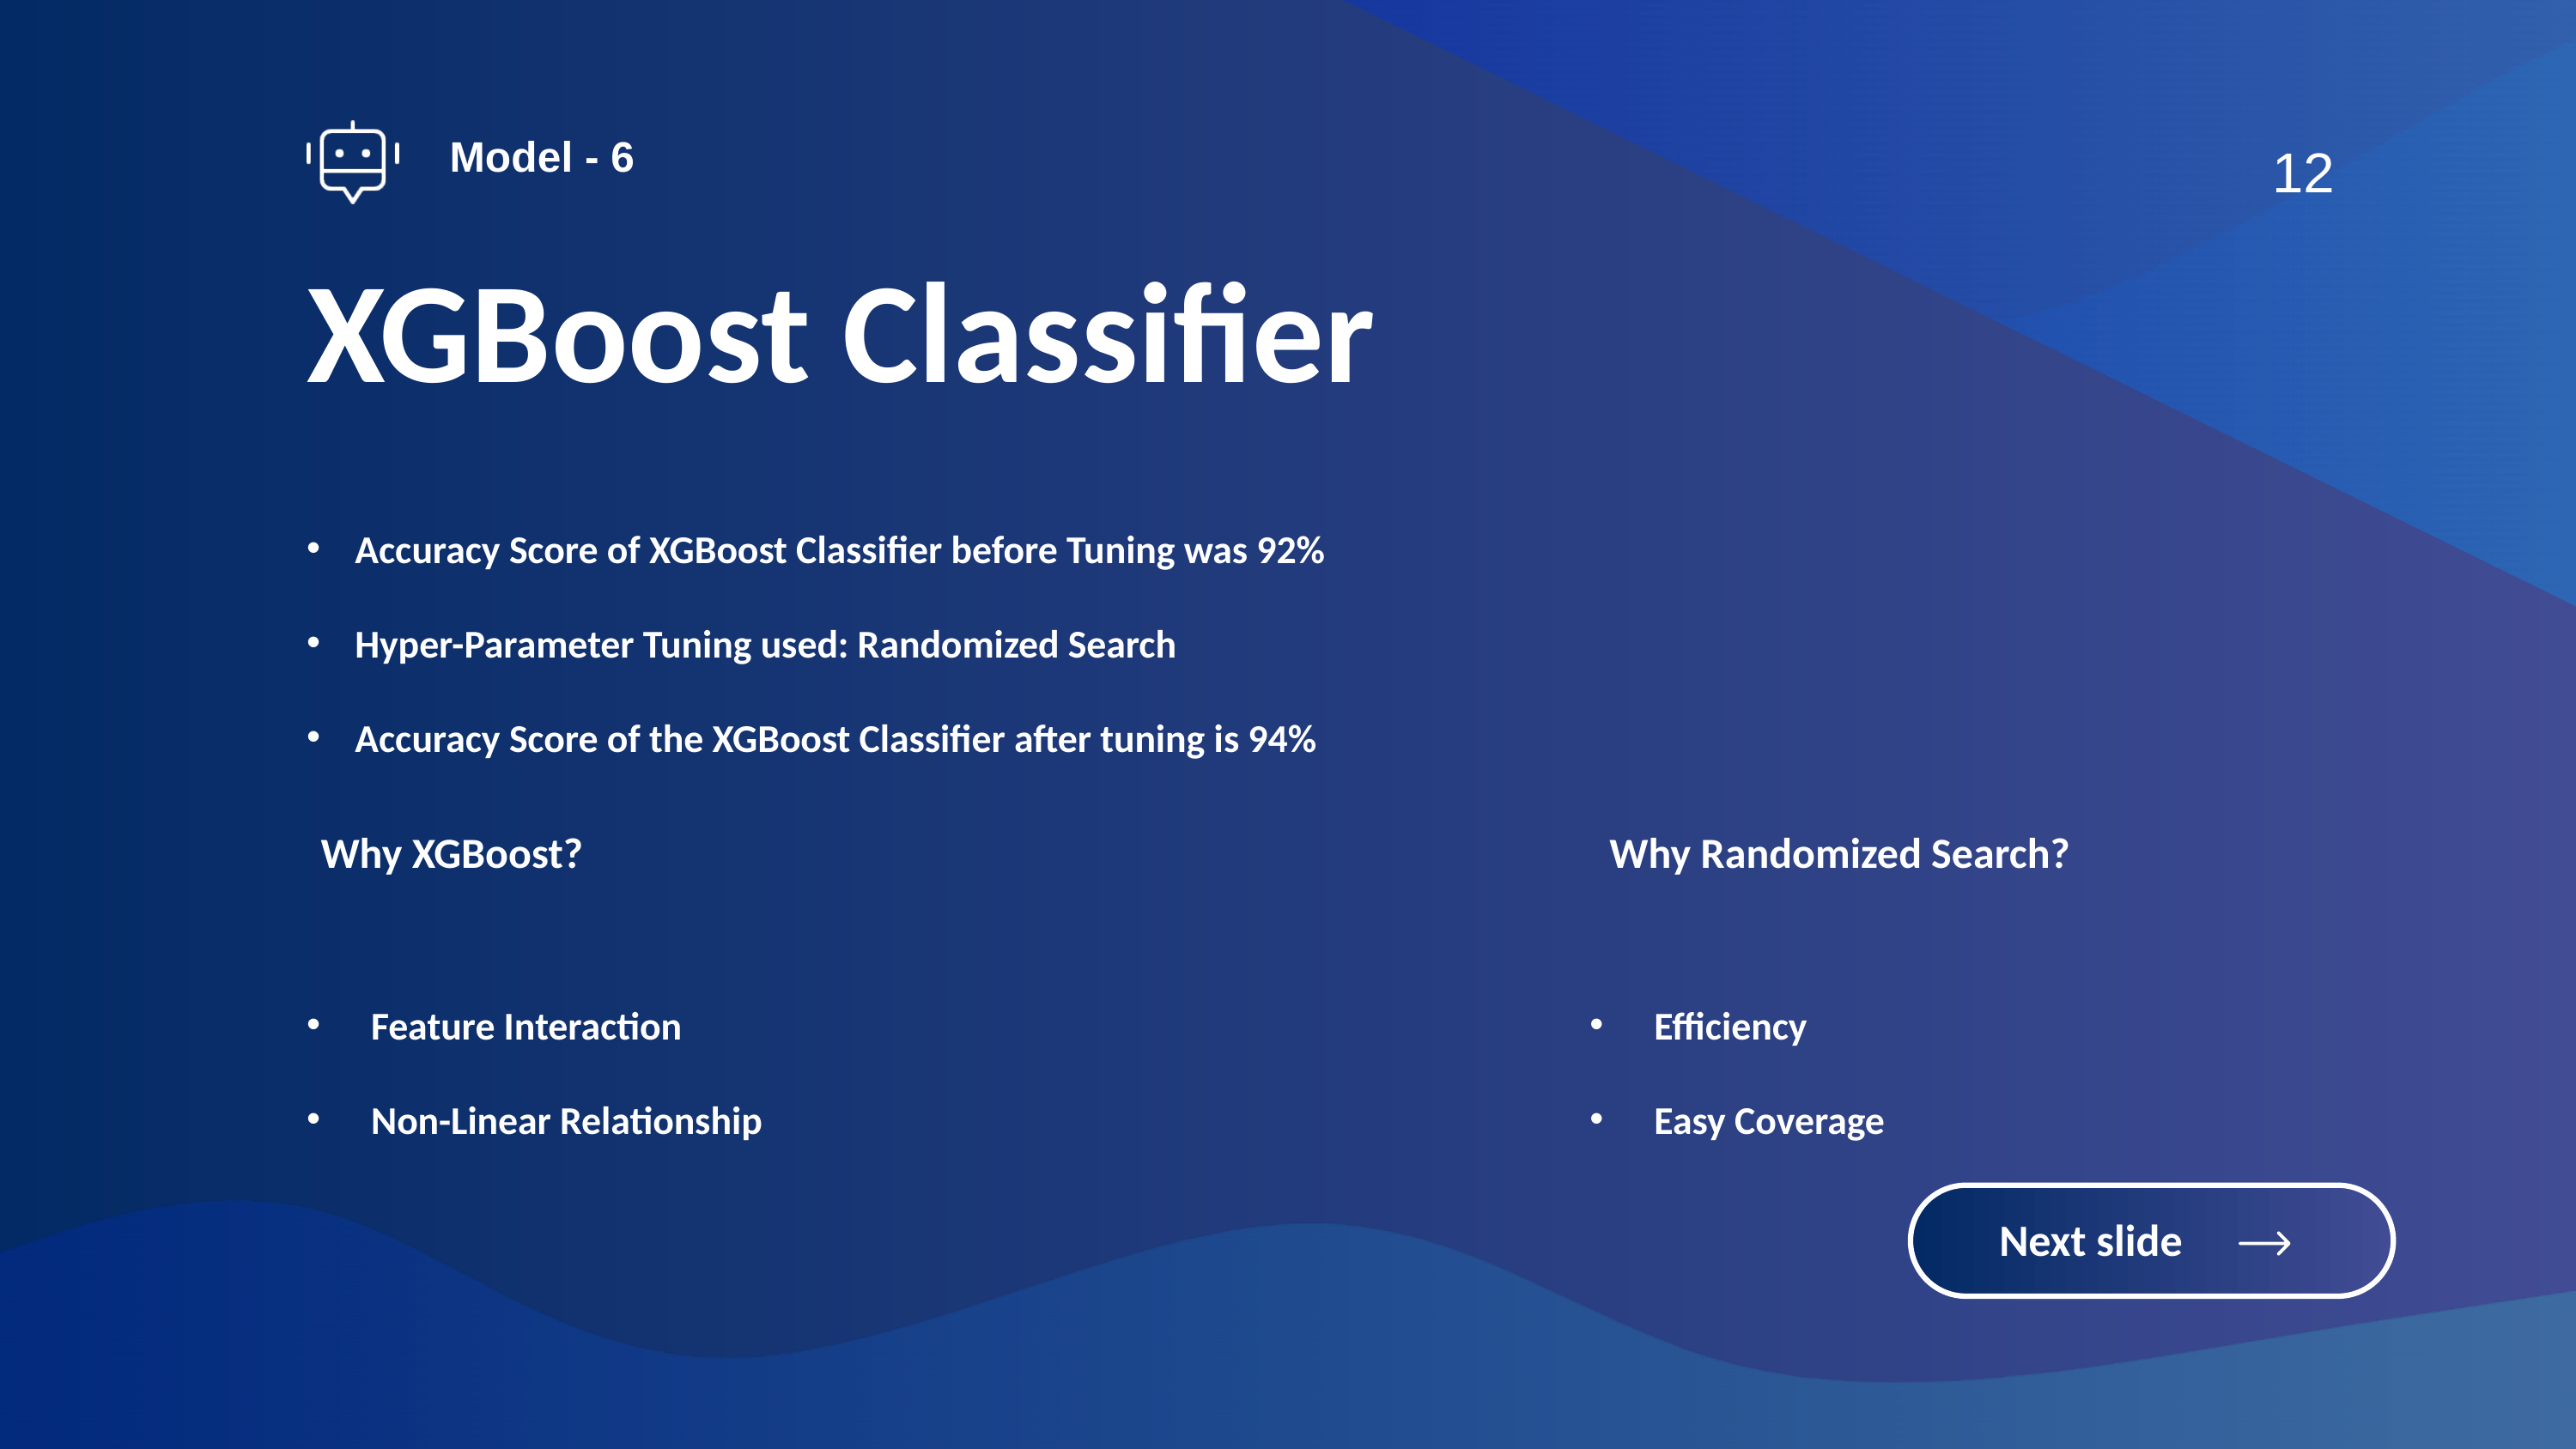

12
Model - 6
XGBoost Classifier
Accuracy Score of XGBoost Classifier before Tuning was 92%
Hyper-Parameter Tuning used: Randomized Search
Accuracy Score of the XGBoost Classifier after tuning is 94%
Why Randomized Search?
Why XGBoost?
Efficiency
Easy Coverage
Feature Interaction
Non-Linear Relationship

Next slide